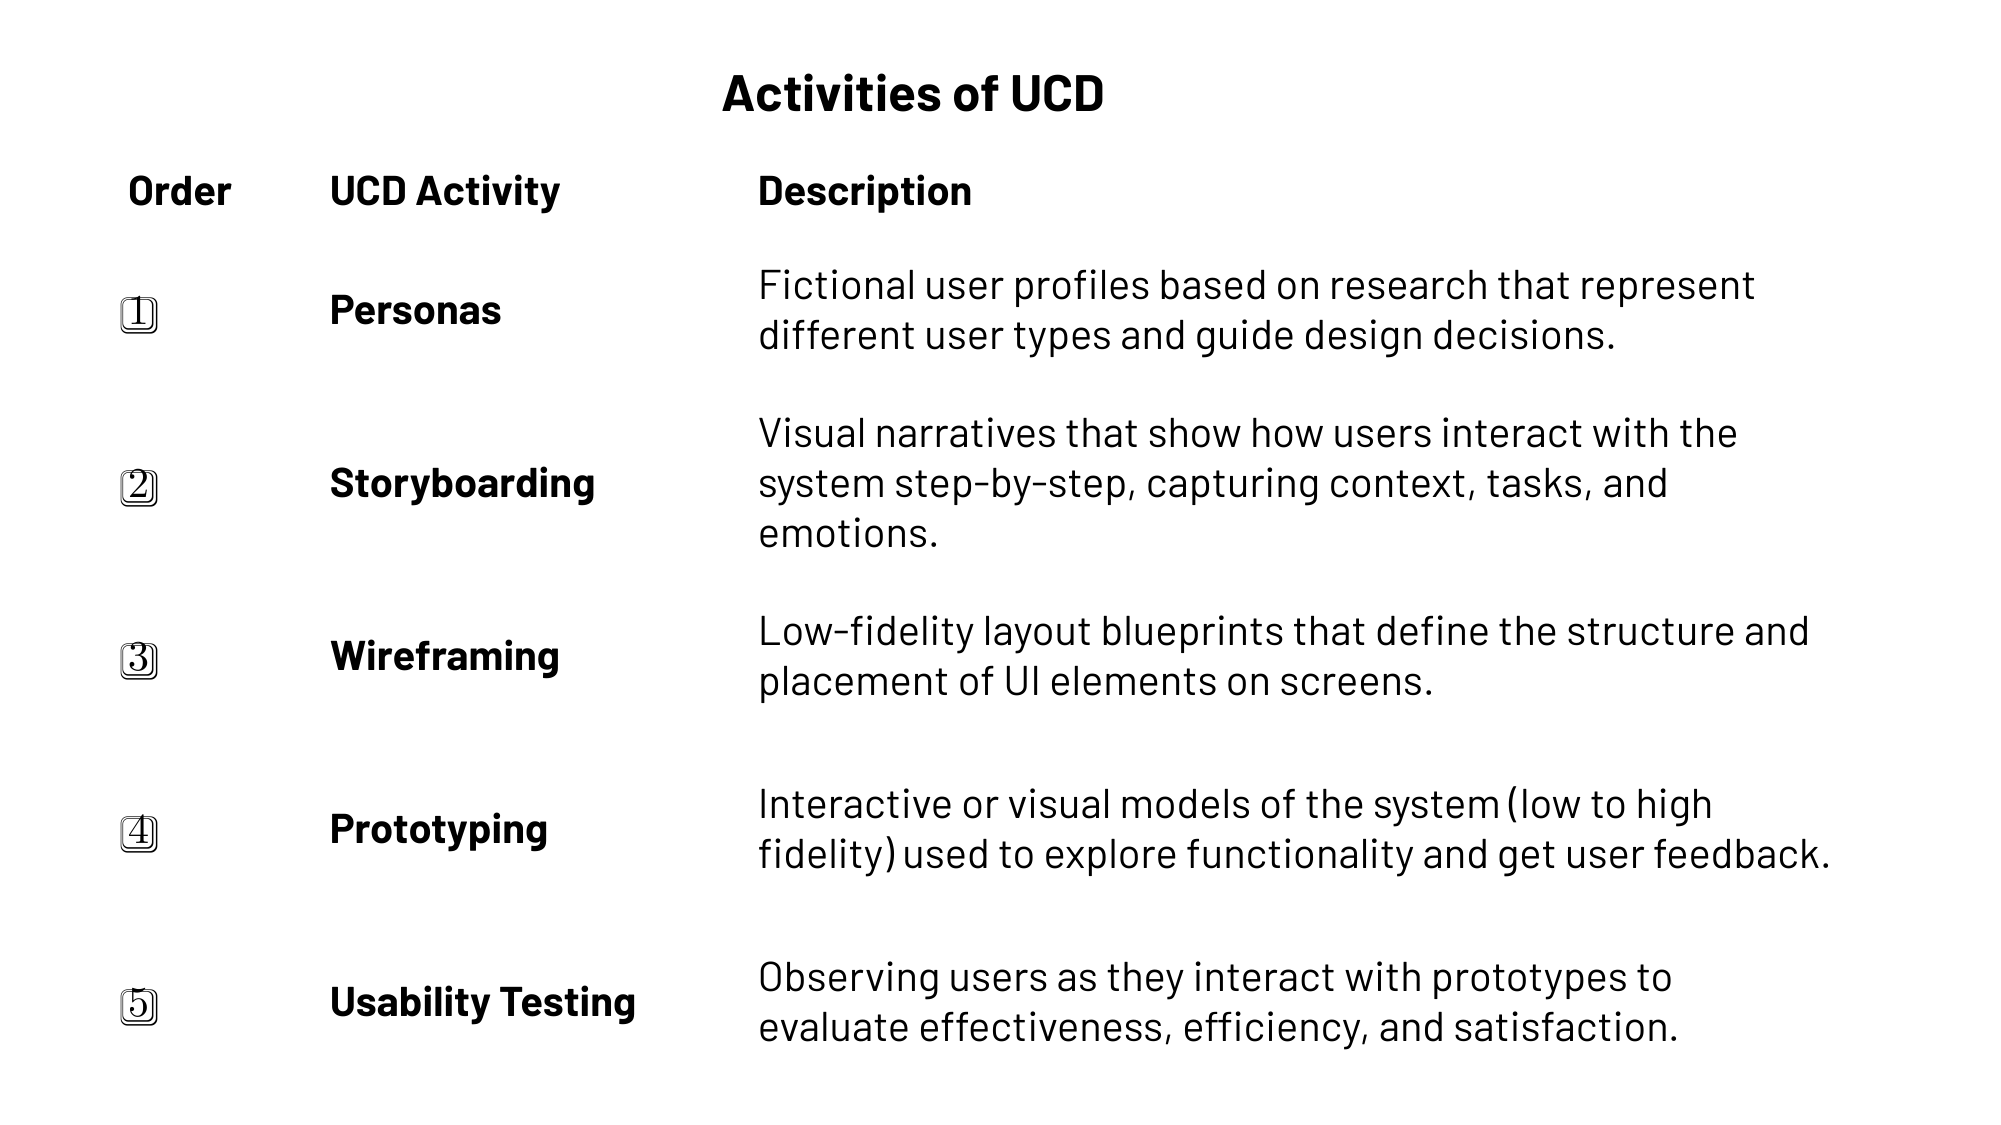

# Activities of UCD
| Order | UCD Activity | Description |
| --- | --- | --- |
| 1️⃣ | Personas | Fictional user profiles based on research that represent different user types and guide design decisions. |
| 2️⃣ | Storyboarding | Visual narratives that show how users interact with the system step-by-step, capturing context, tasks, and emotions. |
| 3️⃣ | Wireframing | Low-fidelity layout blueprints that define the structure and placement of UI elements on screens. |
| 4️⃣ | Prototyping | Interactive or visual models of the system (low to high fidelity) used to explore functionality and get user feedback. |
| 5️⃣ | Usability Testing | Observing users as they interact with prototypes to evaluate effectiveness, efficiency, and satisfaction. |